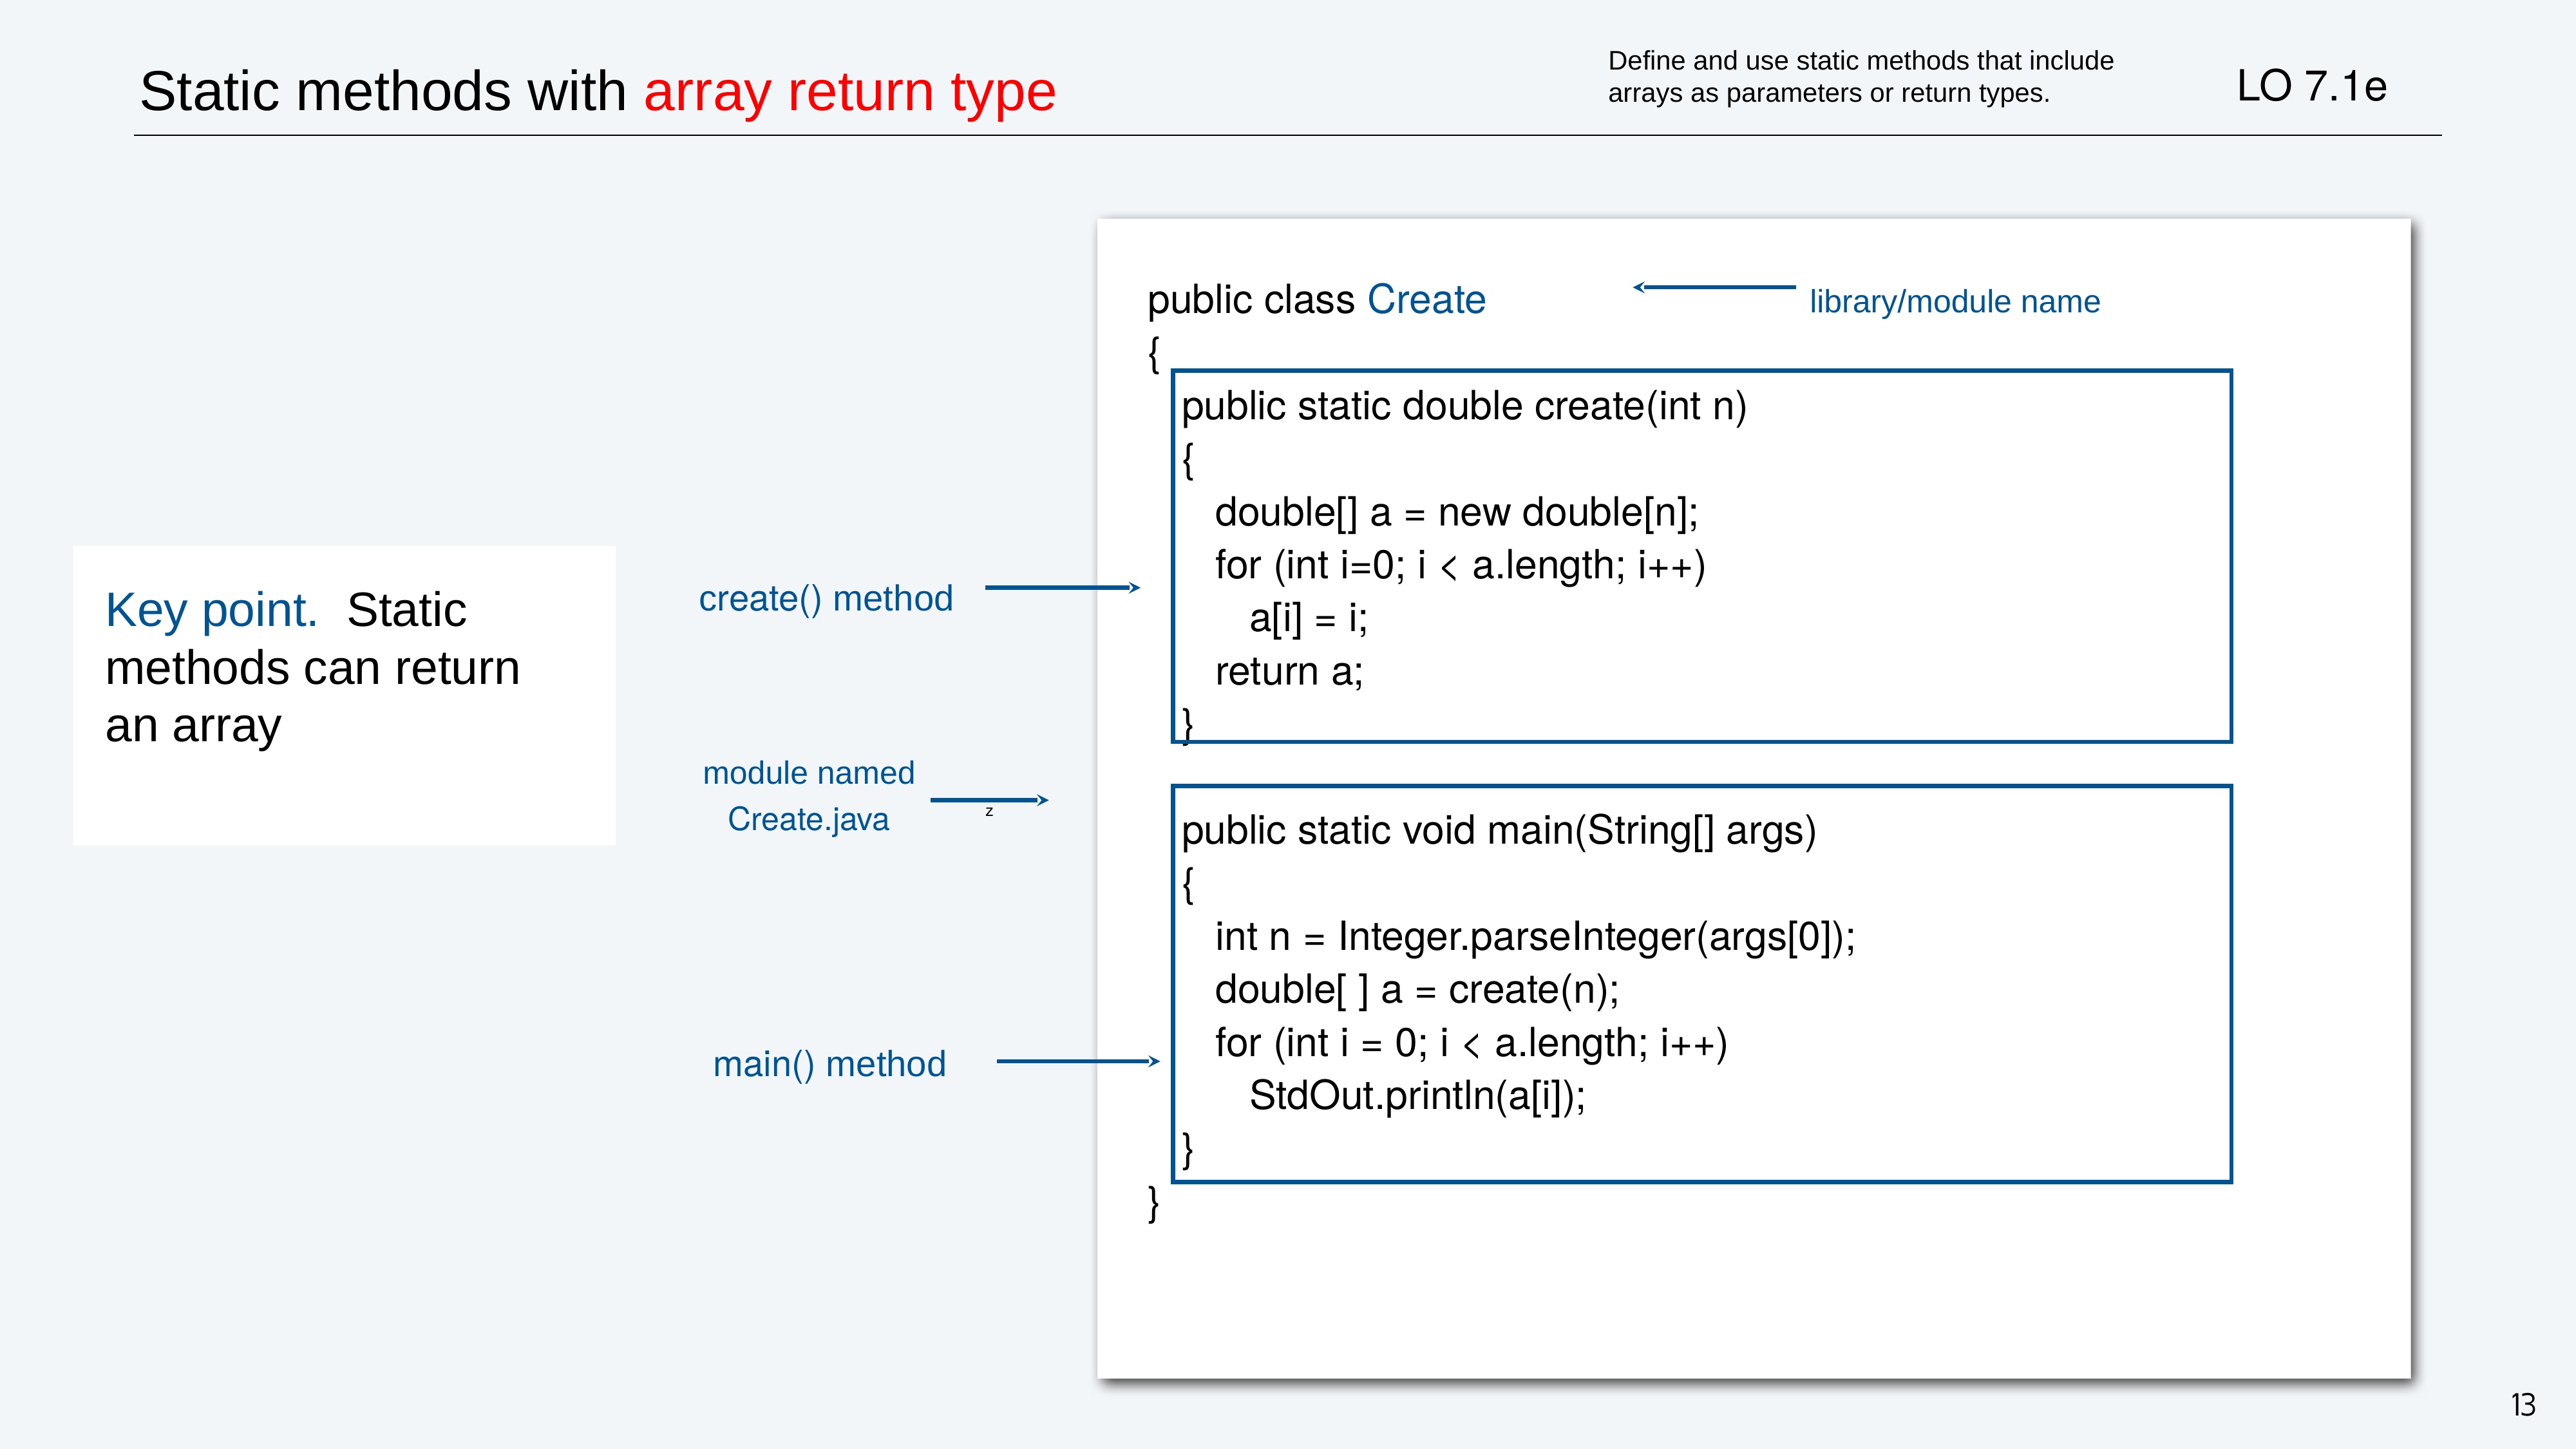

Define and use static methods that include arrays as parameters or return types.

# Static methods with array return type
LO 7.1e
public class Create
{
   public static double create(int n)
   {
      double[] a = new double[n];
      for (int i=0; i < a.length; i++)
         a[i] = i;
      return a;
   }

   public static void main(String[] args)
   {
      int n = Integer.parseInteger(args[0]);
      double[ ] a = create(n);
      for (int i = 0; i < a.length; i++)
         StdOut.println(a[i]);
   }
}
library/module name

create() method

Key point.  Static methods can return an array
module named
Create.java

main() method

z
13